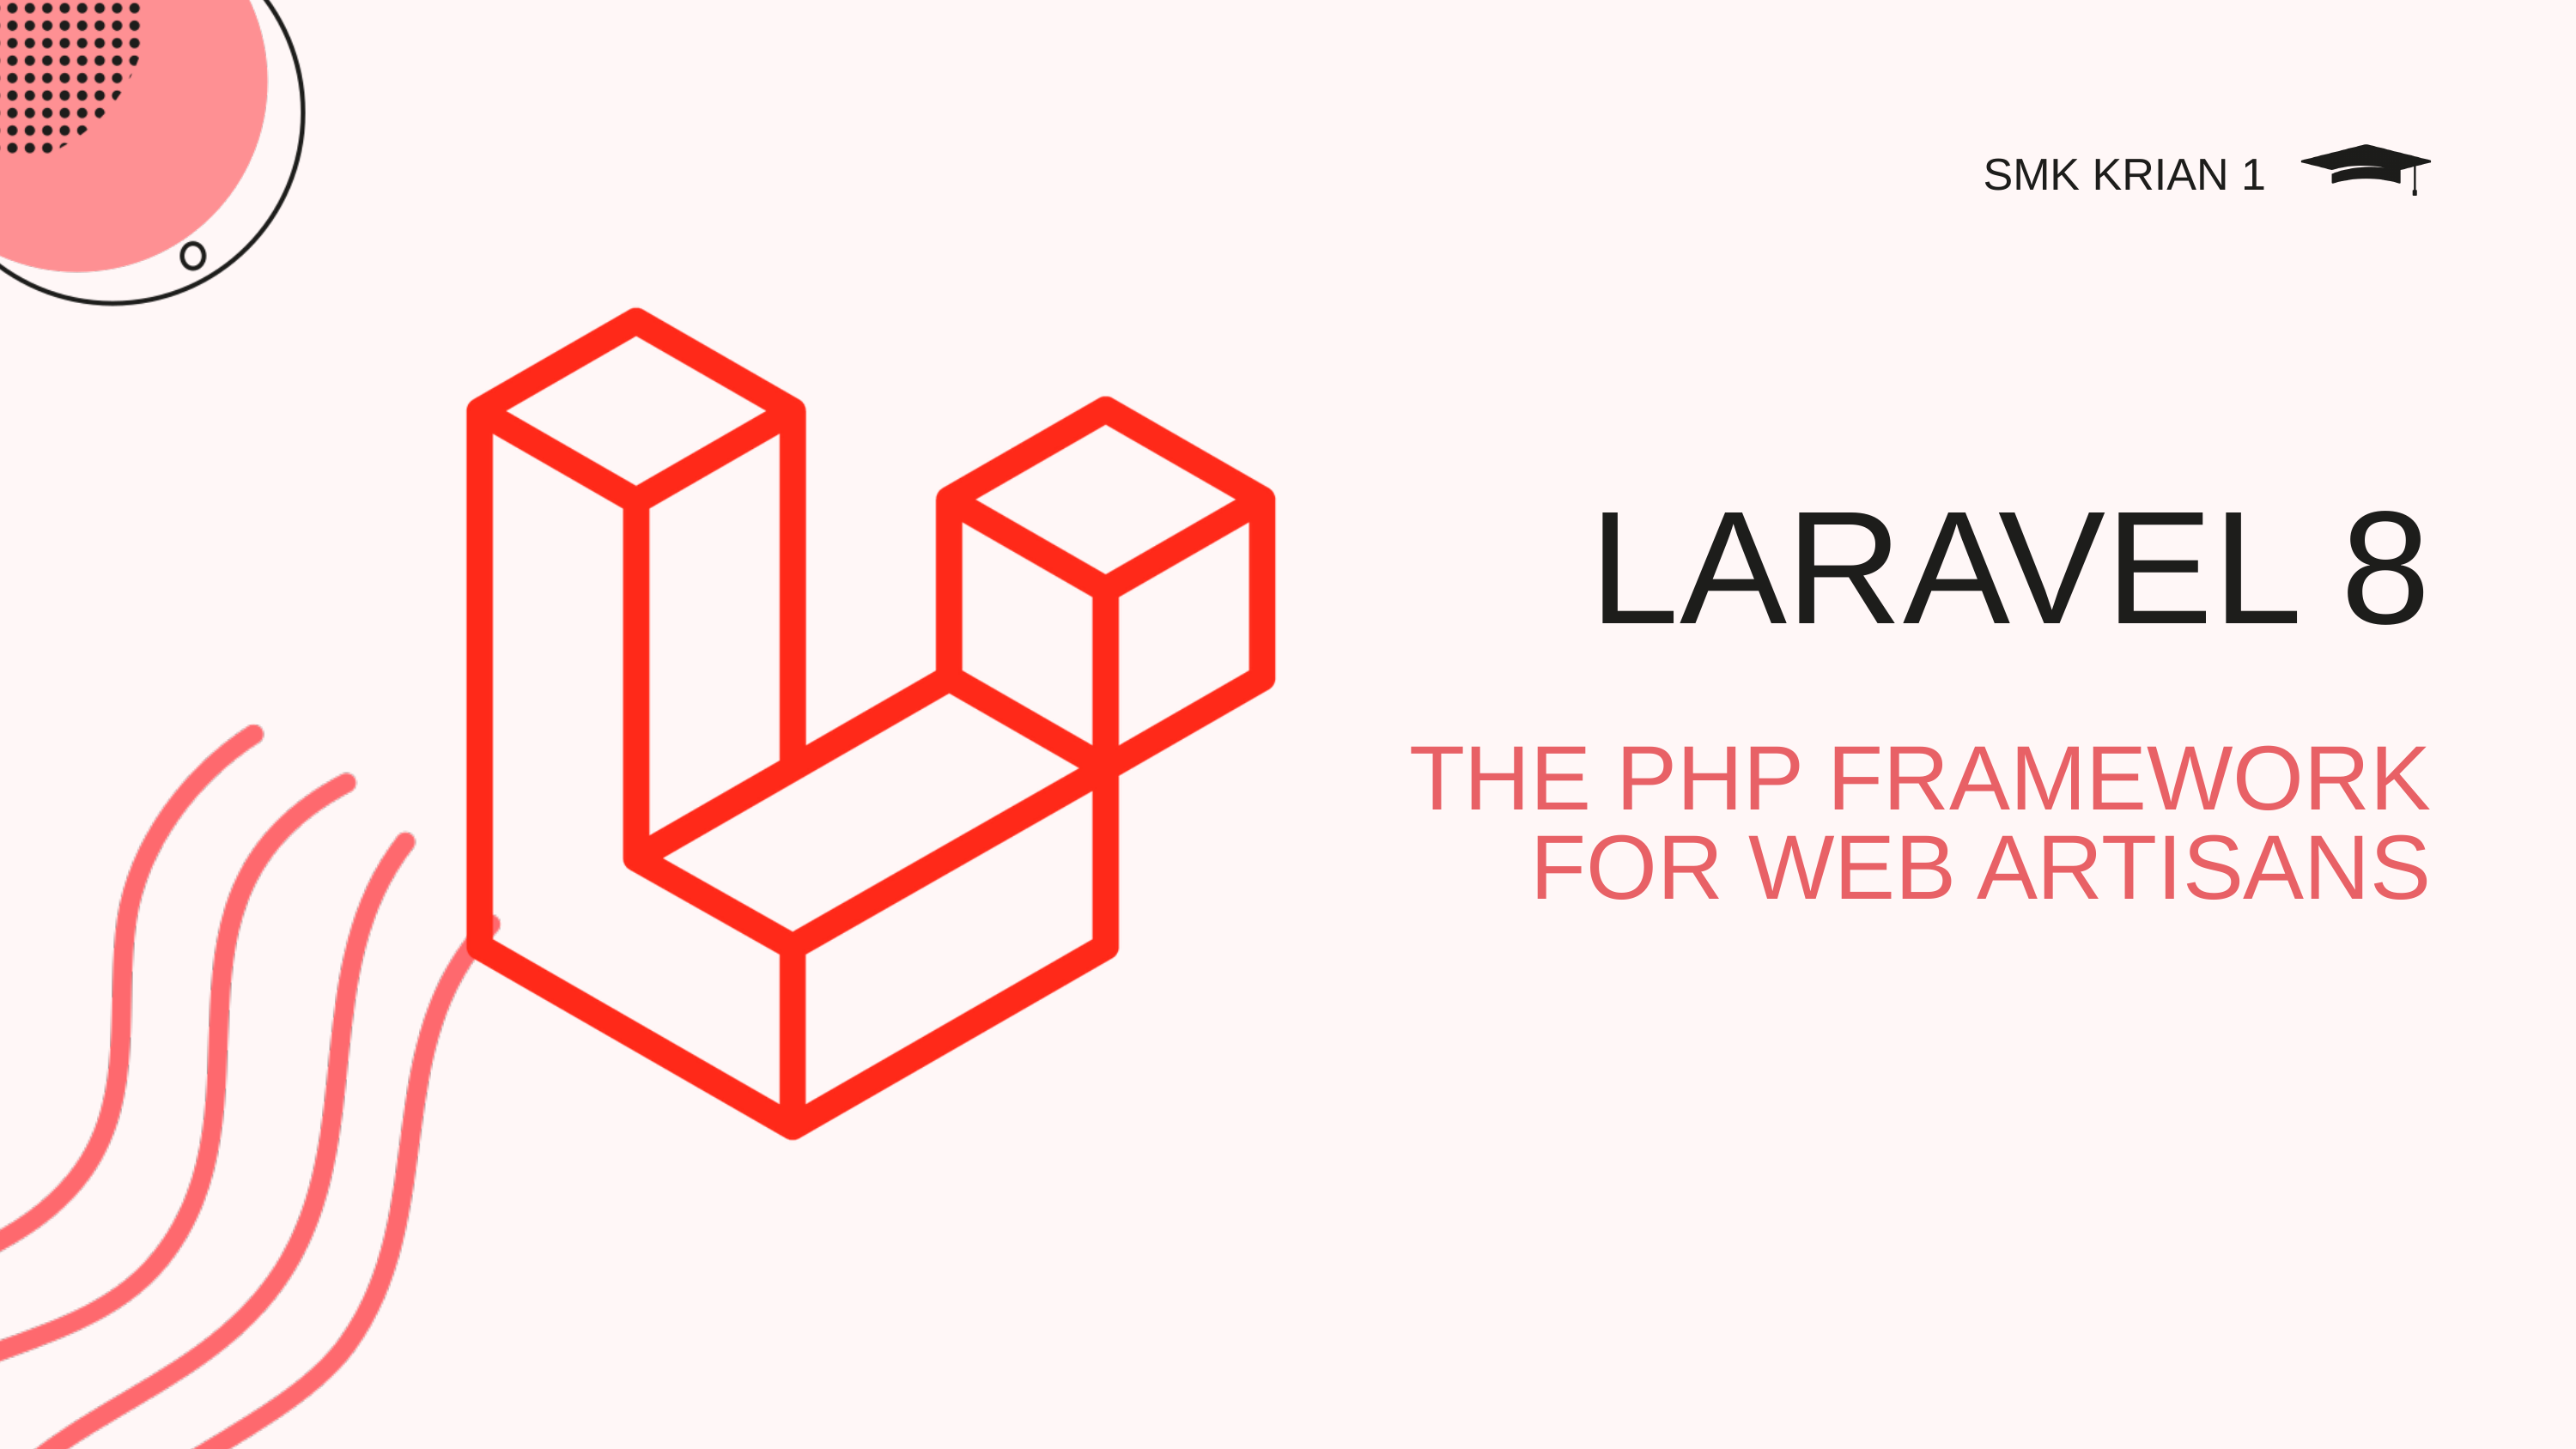

SMK KRIAN 1

LARAVEL 8

THE PHP FRAMEWORK
FOR WEB ARTISANS